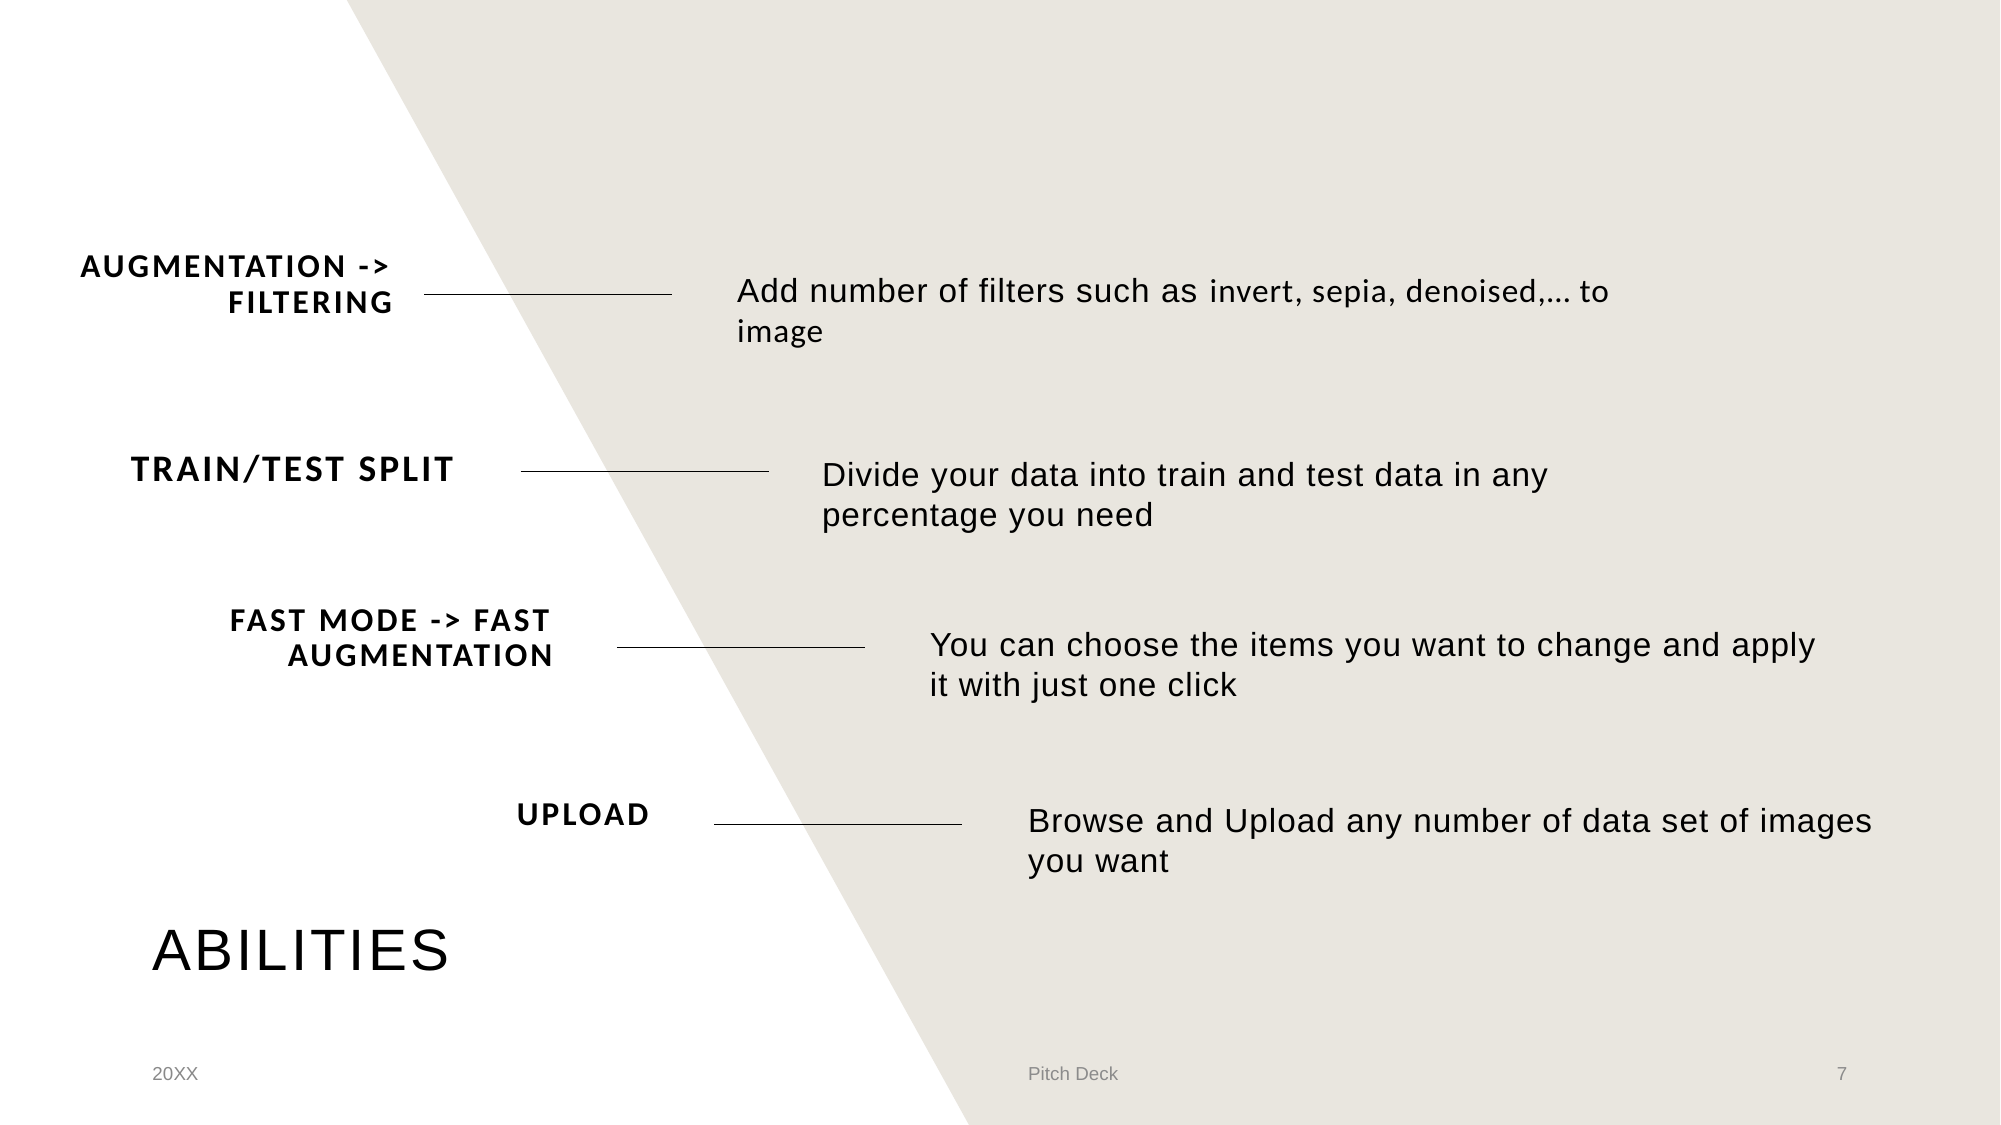

Augmentation -> filtering
Add number of filters such as invert, sepia, denoised,… to image
Train/Test Split
Divide your data into train and test data in any percentage you need
Fast mode -> fast augmentation
You can choose the items you want to change and apply it with just one click
upload
Browse and Upload any number of data set of images you want
# abilities
20XX
Pitch Deck
7